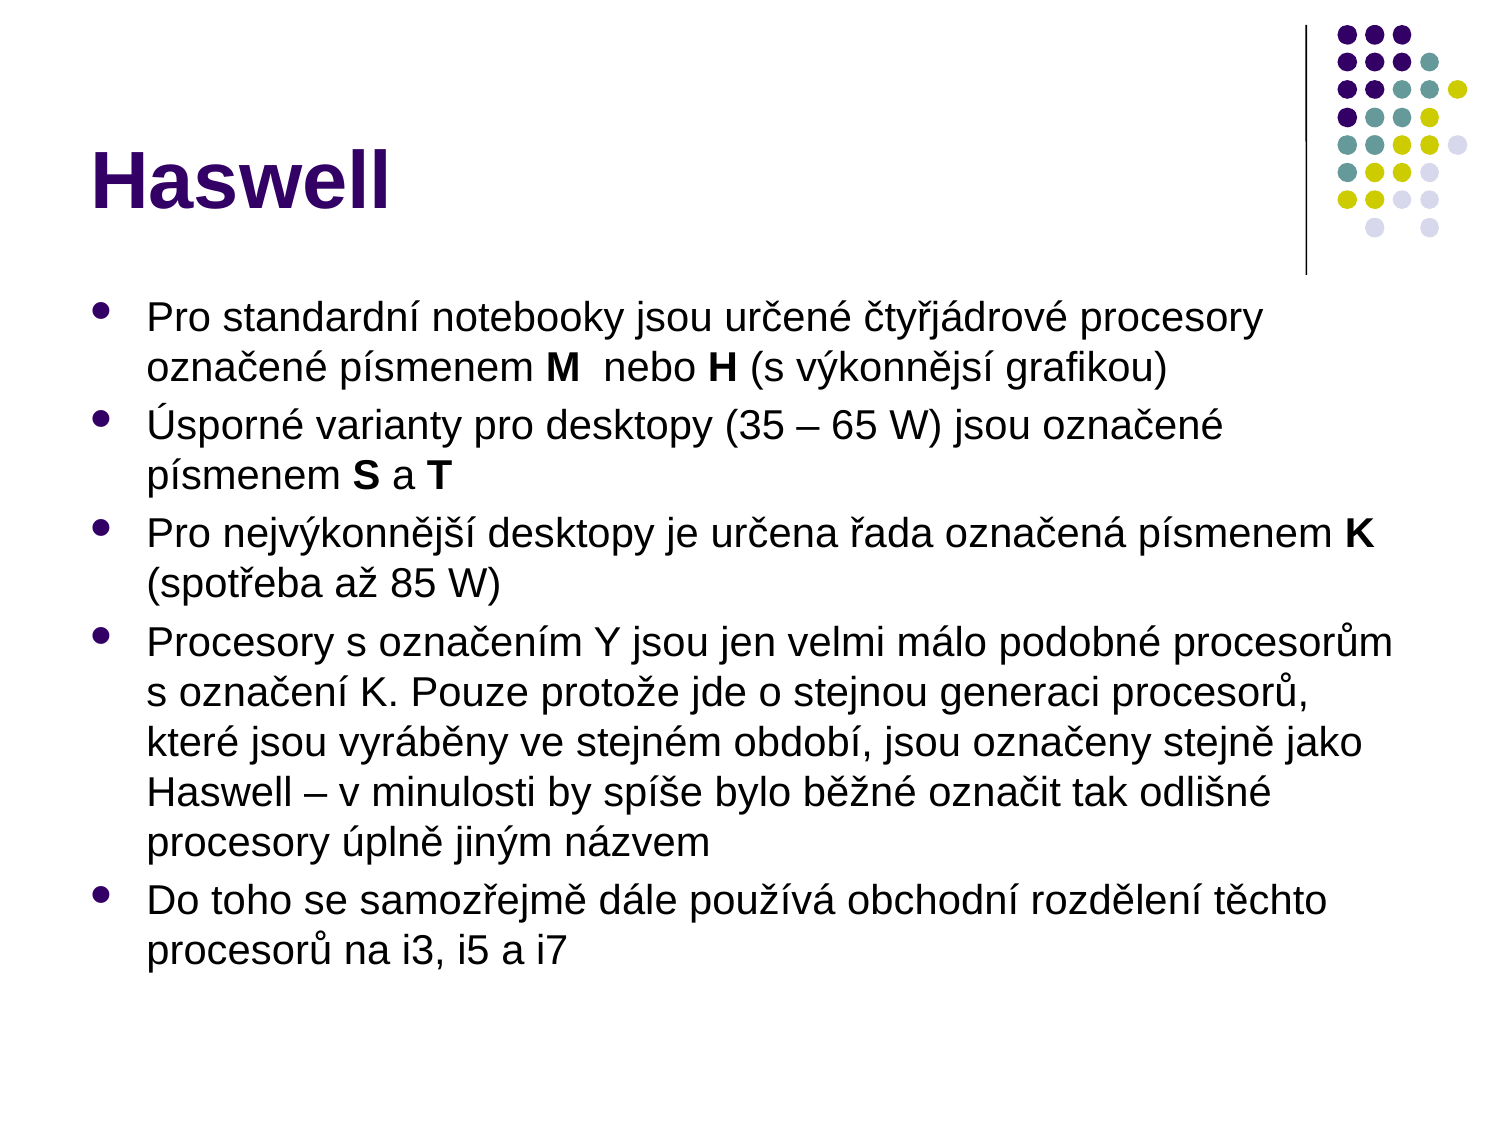

# Haswell
Pro standardní notebooky jsou určené čtyřjádrové procesory označené písmenem M  nebo H (s výkonnějsí grafikou)
Úsporné varianty pro desktopy (35 – 65 W) jsou označené písmenem S a T
Pro nejvýkonnější desktopy je určena řada označená písmenem K (spotřeba až 85 W)
Procesory s označením Y jsou jen velmi málo podobné procesorům s označení K. Pouze protože jde o stejnou generaci procesorů, které jsou vyráběny ve stejném období, jsou označeny stejně jako Haswell – v minulosti by spíše bylo běžné označit tak odlišné procesory úplně jiným názvem
Do toho se samozřejmě dále používá obchodní rozdělení těchto procesorů na i3, i5 a i7